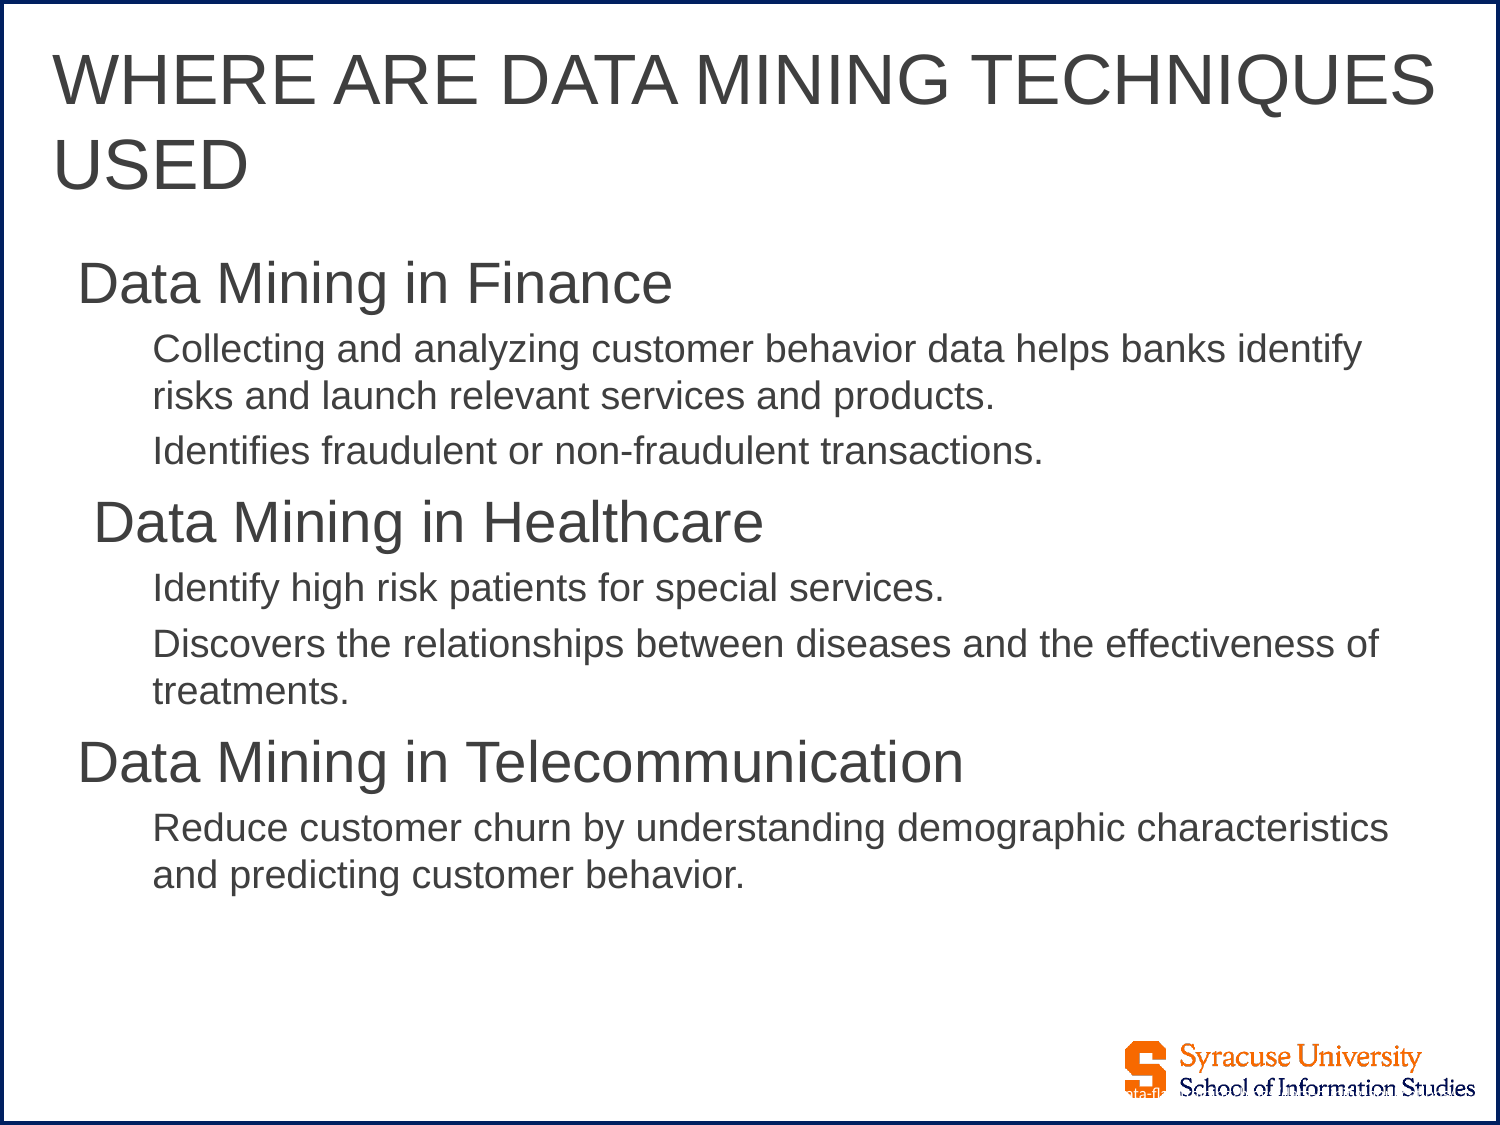

# WHERE ARE DATA MINING TECHNIQUES USED
Data Mining in Finance
Collecting and analyzing customer behavior data helps banks identify risks and launch relevant services and products.
Identifies fraudulent or non-fraudulent transactions.
 Data Mining in Healthcare
Identify high risk patients for special services.
Discovers the relationships between diseases and the effectiveness of treatments.
Data Mining in Telecommunication
Reduce customer churn by understanding demographic characteristics and predicting customer behavior.
https://data-flair.training/blogs/data-mining-applications/